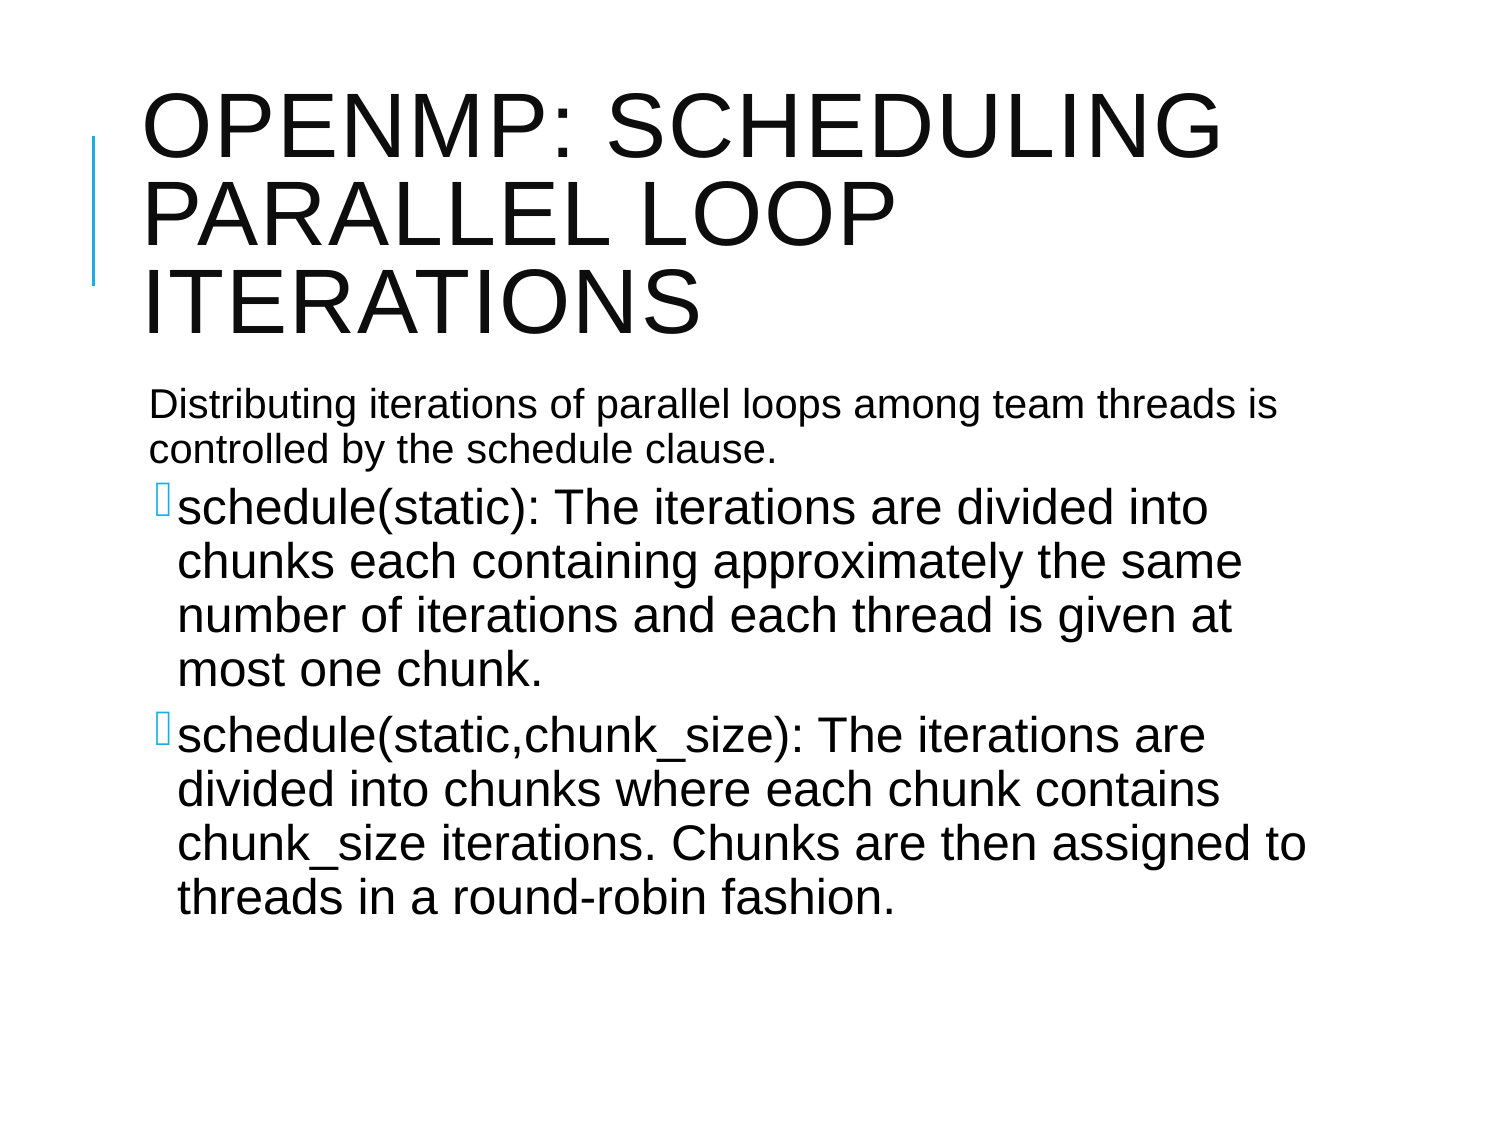

# OpenMP: scheduling parallel loop iterations
Distributing iterations of parallel loops among team threads is controlled by the schedule clause.
schedule(static): The iterations are divided into chunks each containing approximately the same number of iterations and each thread is given at most one chunk.
schedule(static,chunk_size): The iterations are divided into chunks where each chunk contains chunk_size iterations. Chunks are then assigned to threads in a round-robin fashion.